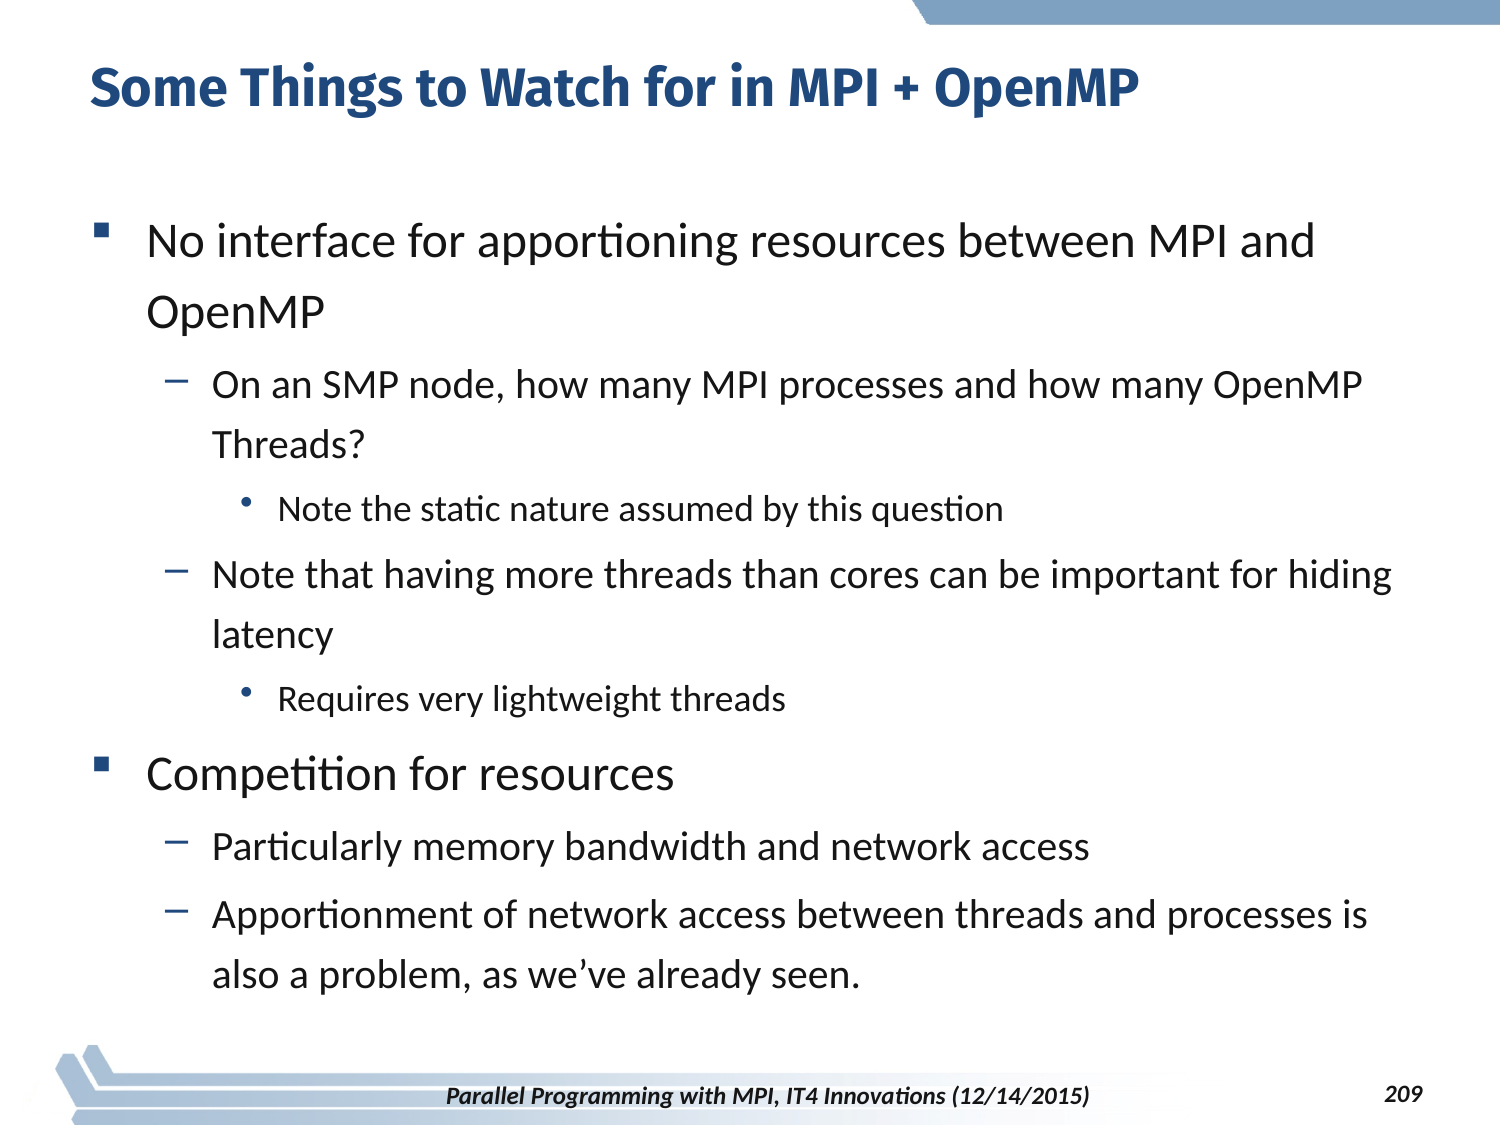

# Some Things to Watch for in MPI + OpenMP
No interface for apportioning resources between MPI and OpenMP
On an SMP node, how many MPI processes and how many OpenMP Threads?
Note the static nature assumed by this question
Note that having more threads than cores can be important for hiding latency
Requires very lightweight threads
Competition for resources
Particularly memory bandwidth and network access
Apportionment of network access between threads and processes is also a problem, as we’ve already seen.
209
Parallel Programming with MPI, IT4 Innovations (12/14/2015)